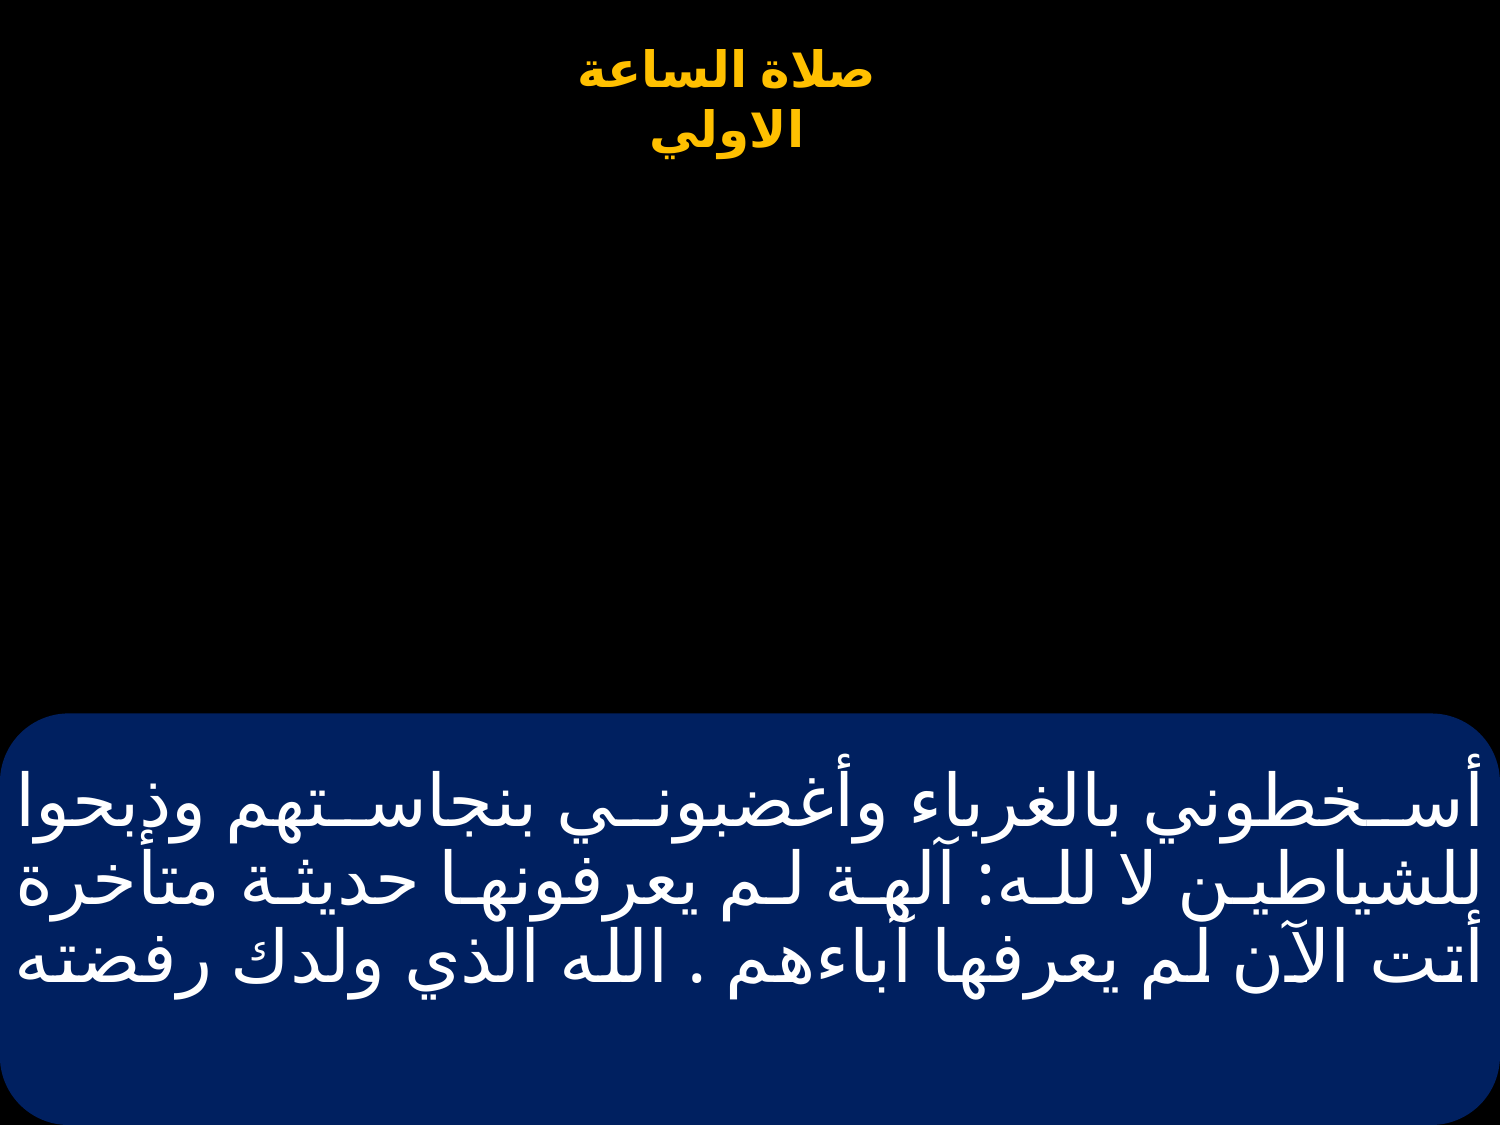

# أسخطوني بالغرباء وأغضبوني بنجاستهم وذبحوا للشياطين لا لله: آلهة لم يعرفونها حديثة متأخرة أتت الآن لم يعرفها آباءهم . الله الذي ولدك رفضته